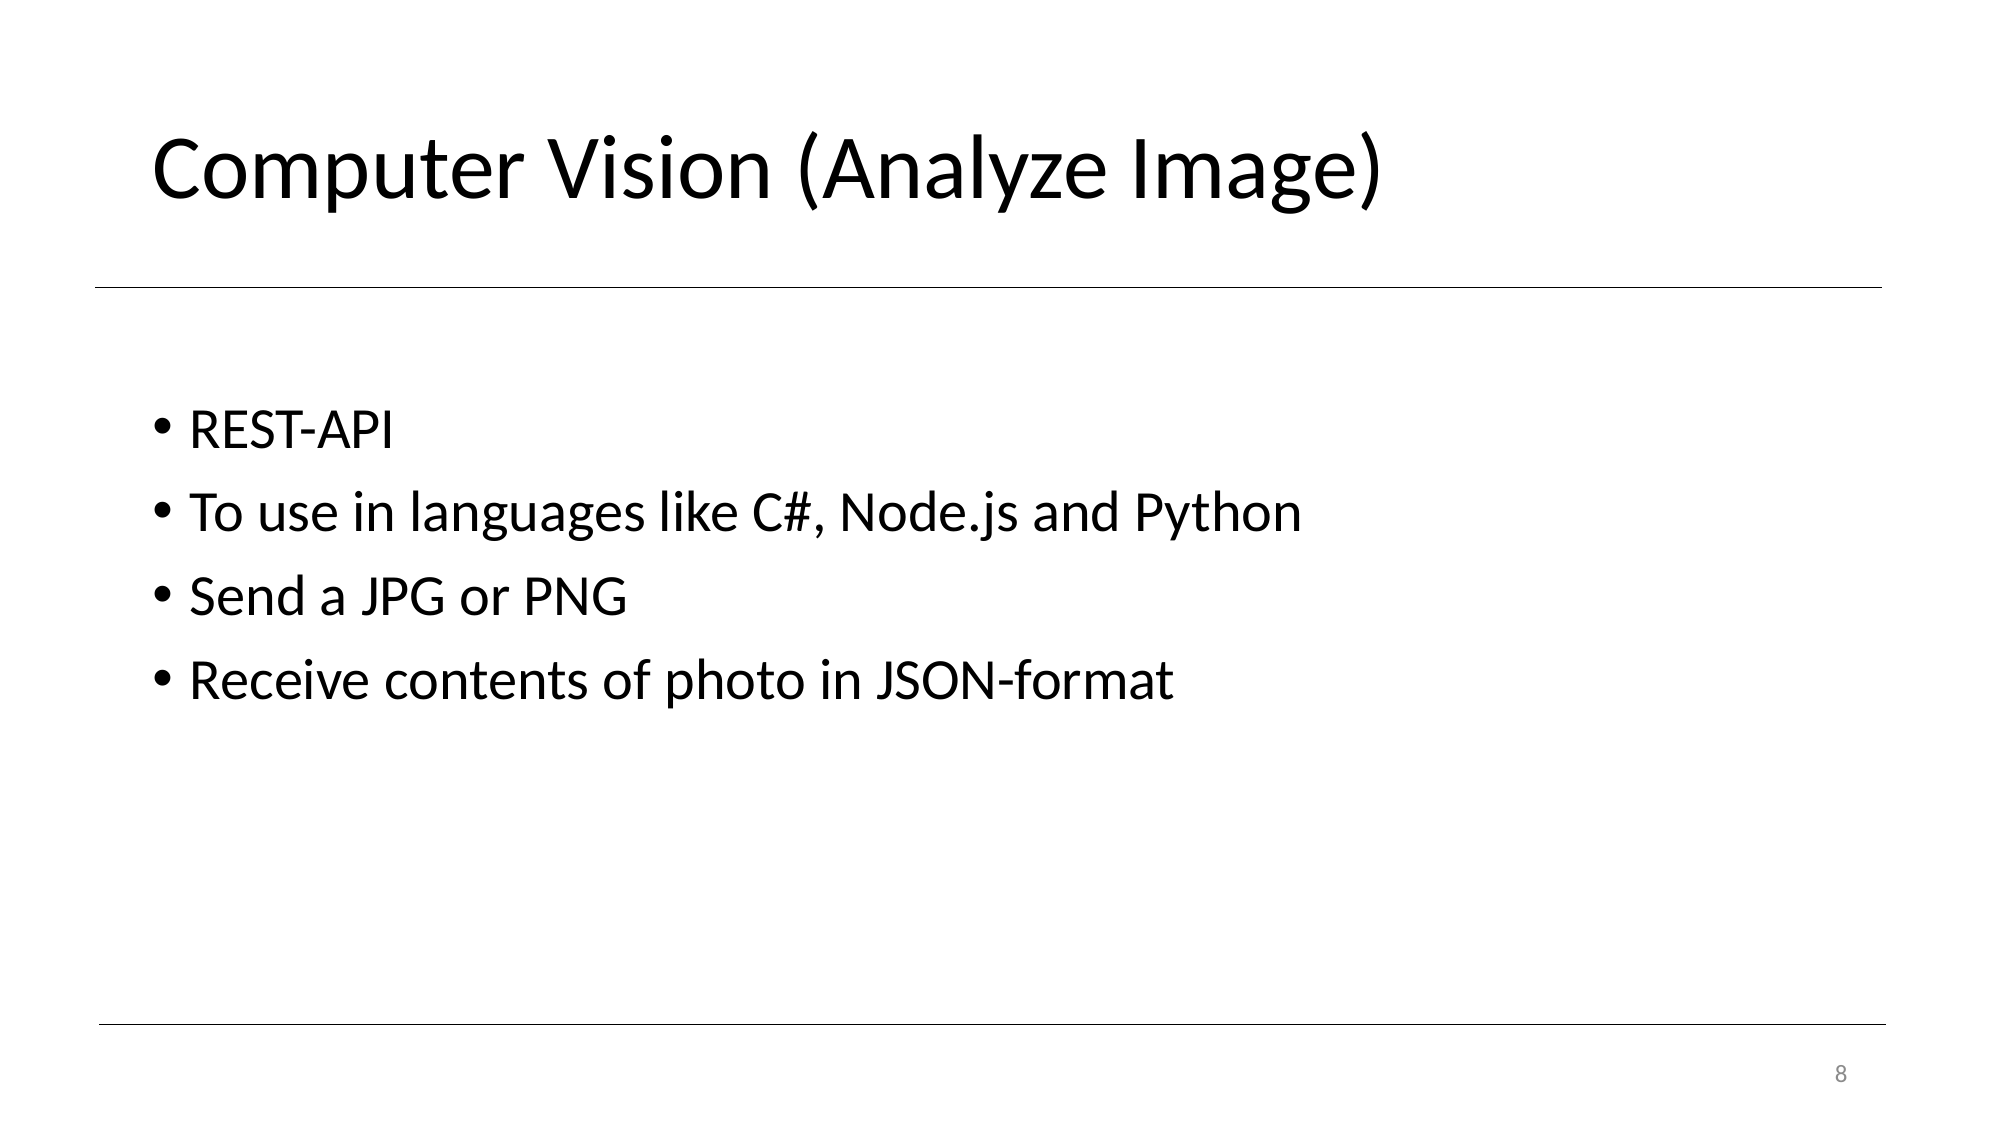

# Computer Vision (Analyze Image)

REST-API
To use in languages like C#, Node.js and Python
Send a JPG or PNG
Receive contents of photo in JSON-format
8